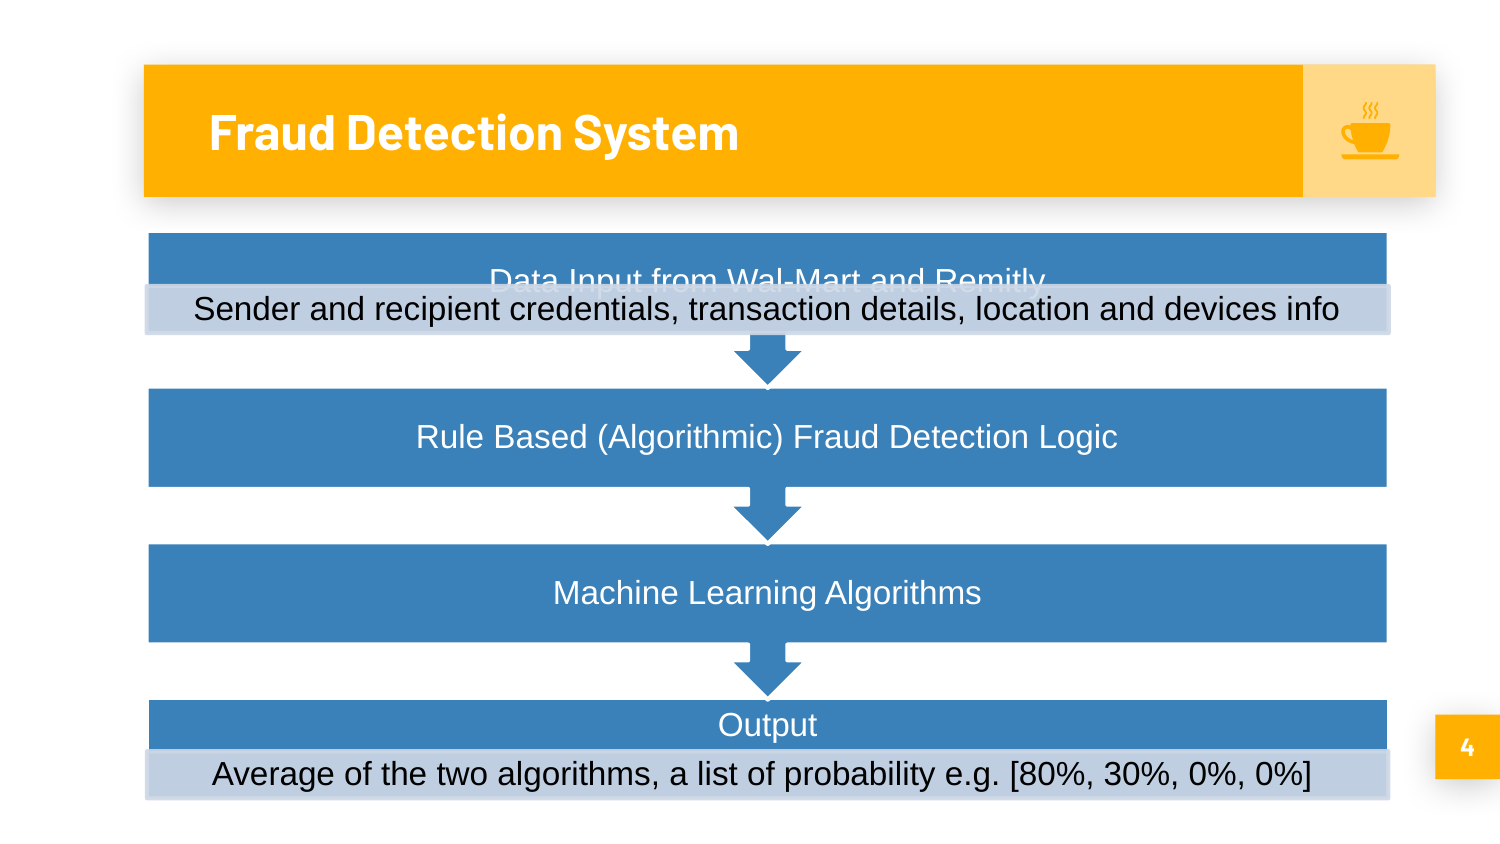

# Fraud Detection System

Output
Average of the two algorithms, a list of probability e.g. [80%, 30%, 0%, 0%]
Machine Learning Algorithms
Rule Based (Algorithmic) Fraud Detection Logic
Data Input from Wal-Mart and Remitly
Sender and recipient credentials, transaction details, location and devices info
4